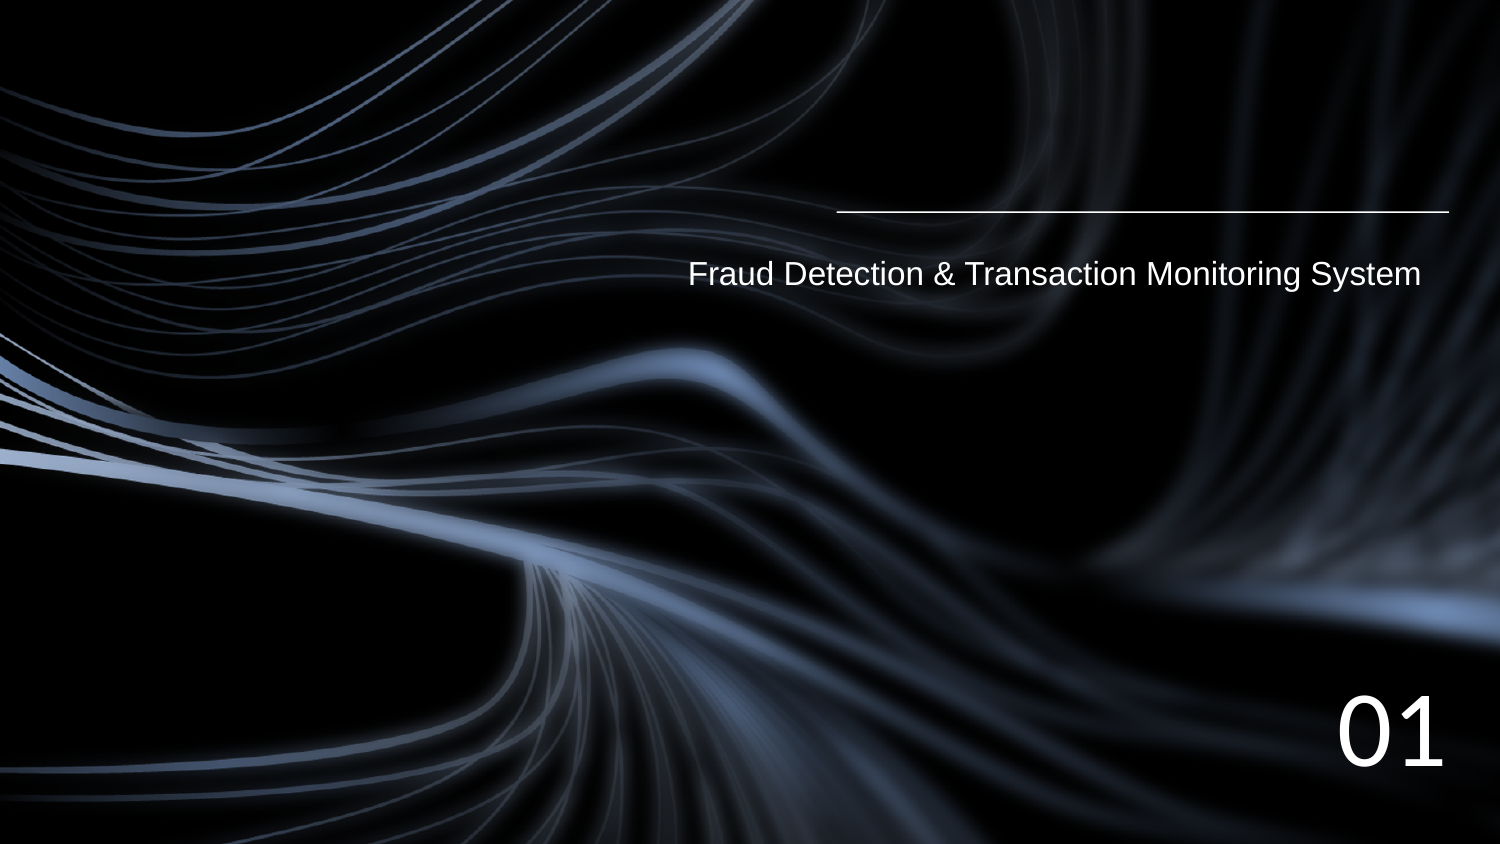

#
 Fraud Detection & Transaction Monitoring System
01